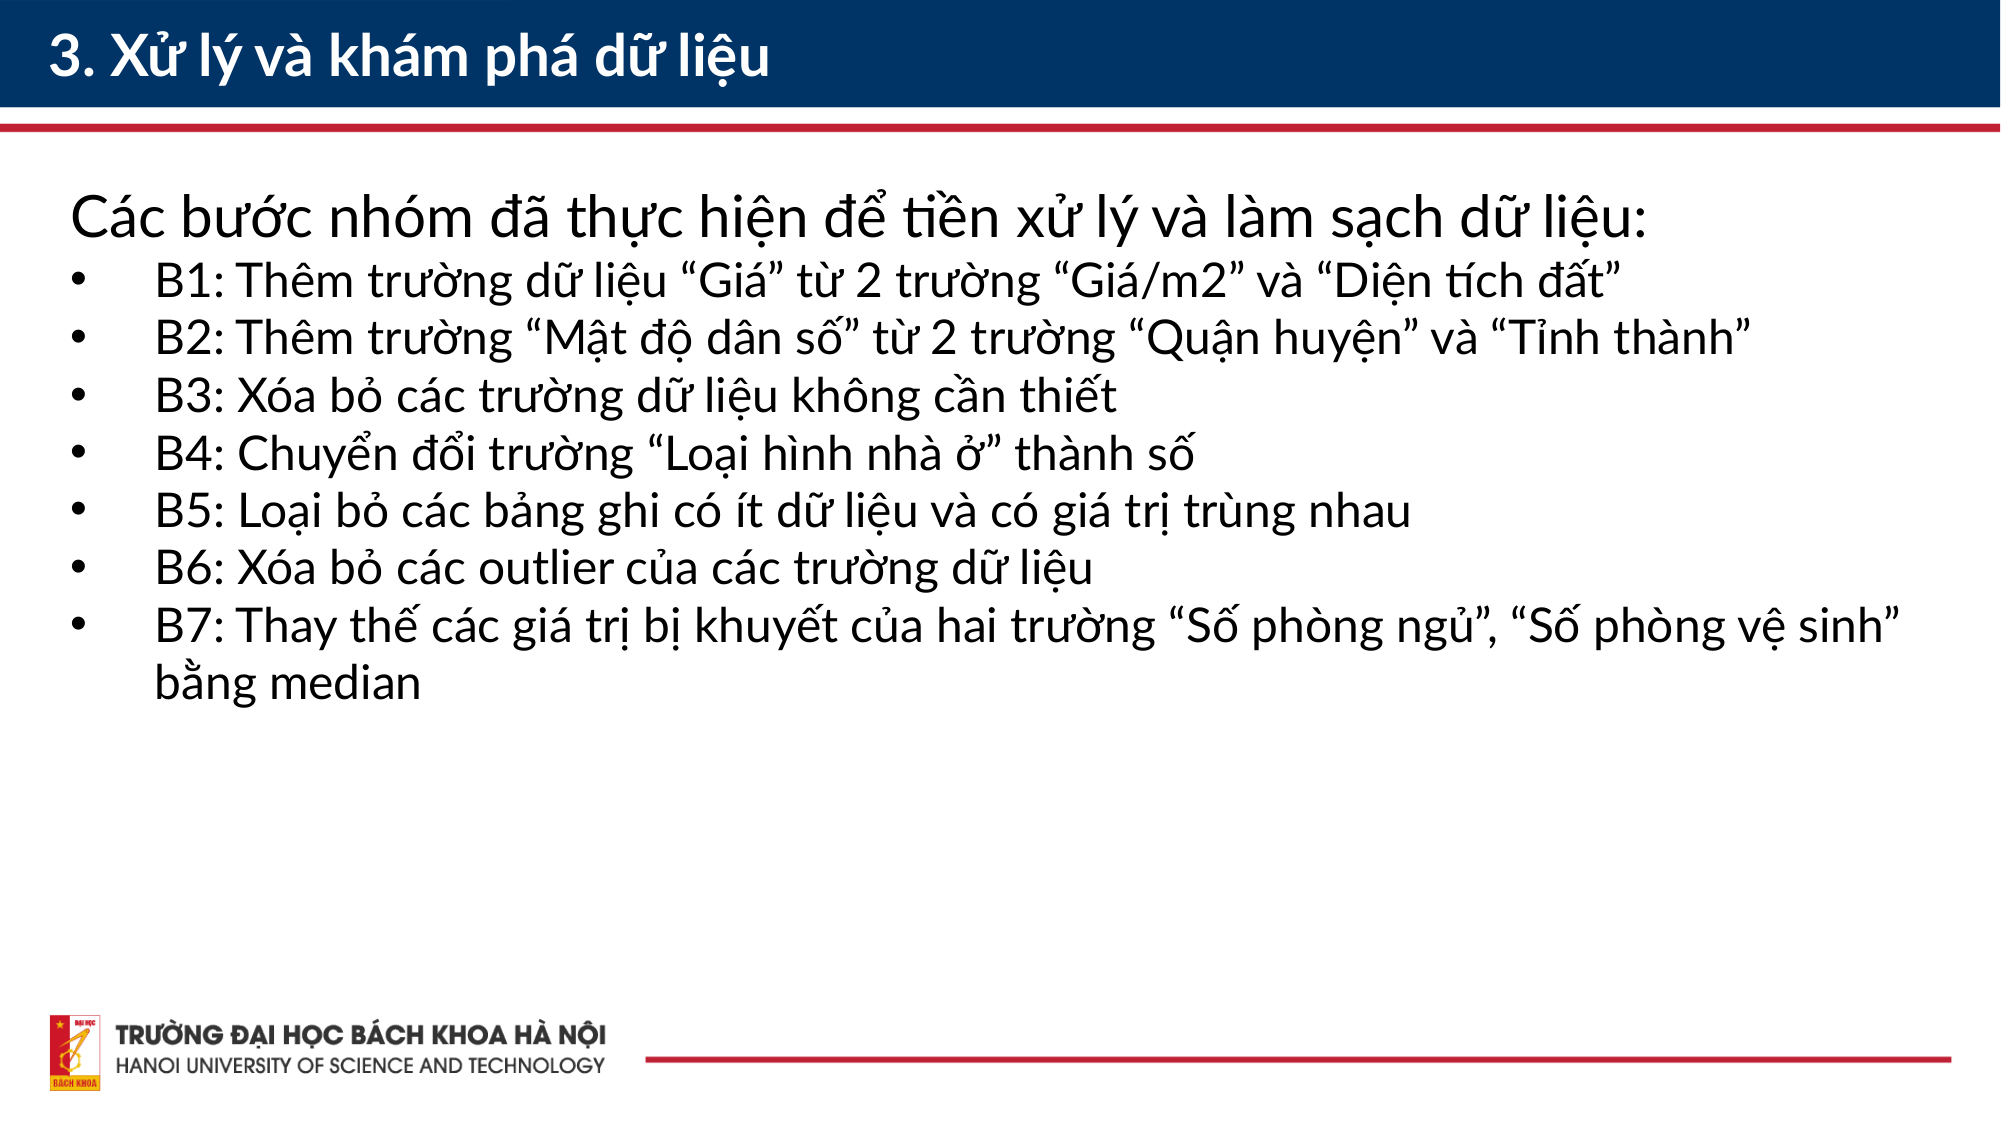

3. Xử lý và khám phá dữ liệu
Các bước nhóm đã thực hiện để tiền xử lý và làm sạch dữ liệu:
B1: Thêm trường dữ liệu “Giá” từ 2 trường “Giá/m2” và “Diện tích đất”
B2: Thêm trường “Mật độ dân số” từ 2 trường “Quận huyện” và “Tỉnh thành”
B3: Xóa bỏ các trường dữ liệu không cần thiết
B4: Chuyển đổi trường “Loại hình nhà ở” thành số
B5: Loại bỏ các bảng ghi có ít dữ liệu và có giá trị trùng nhau
B6: Xóa bỏ các outlier của các trường dữ liệu
B7: Thay thế các giá trị bị khuyết của hai trường “Số phòng ngủ”, “Số phòng vệ sinh” bằng median